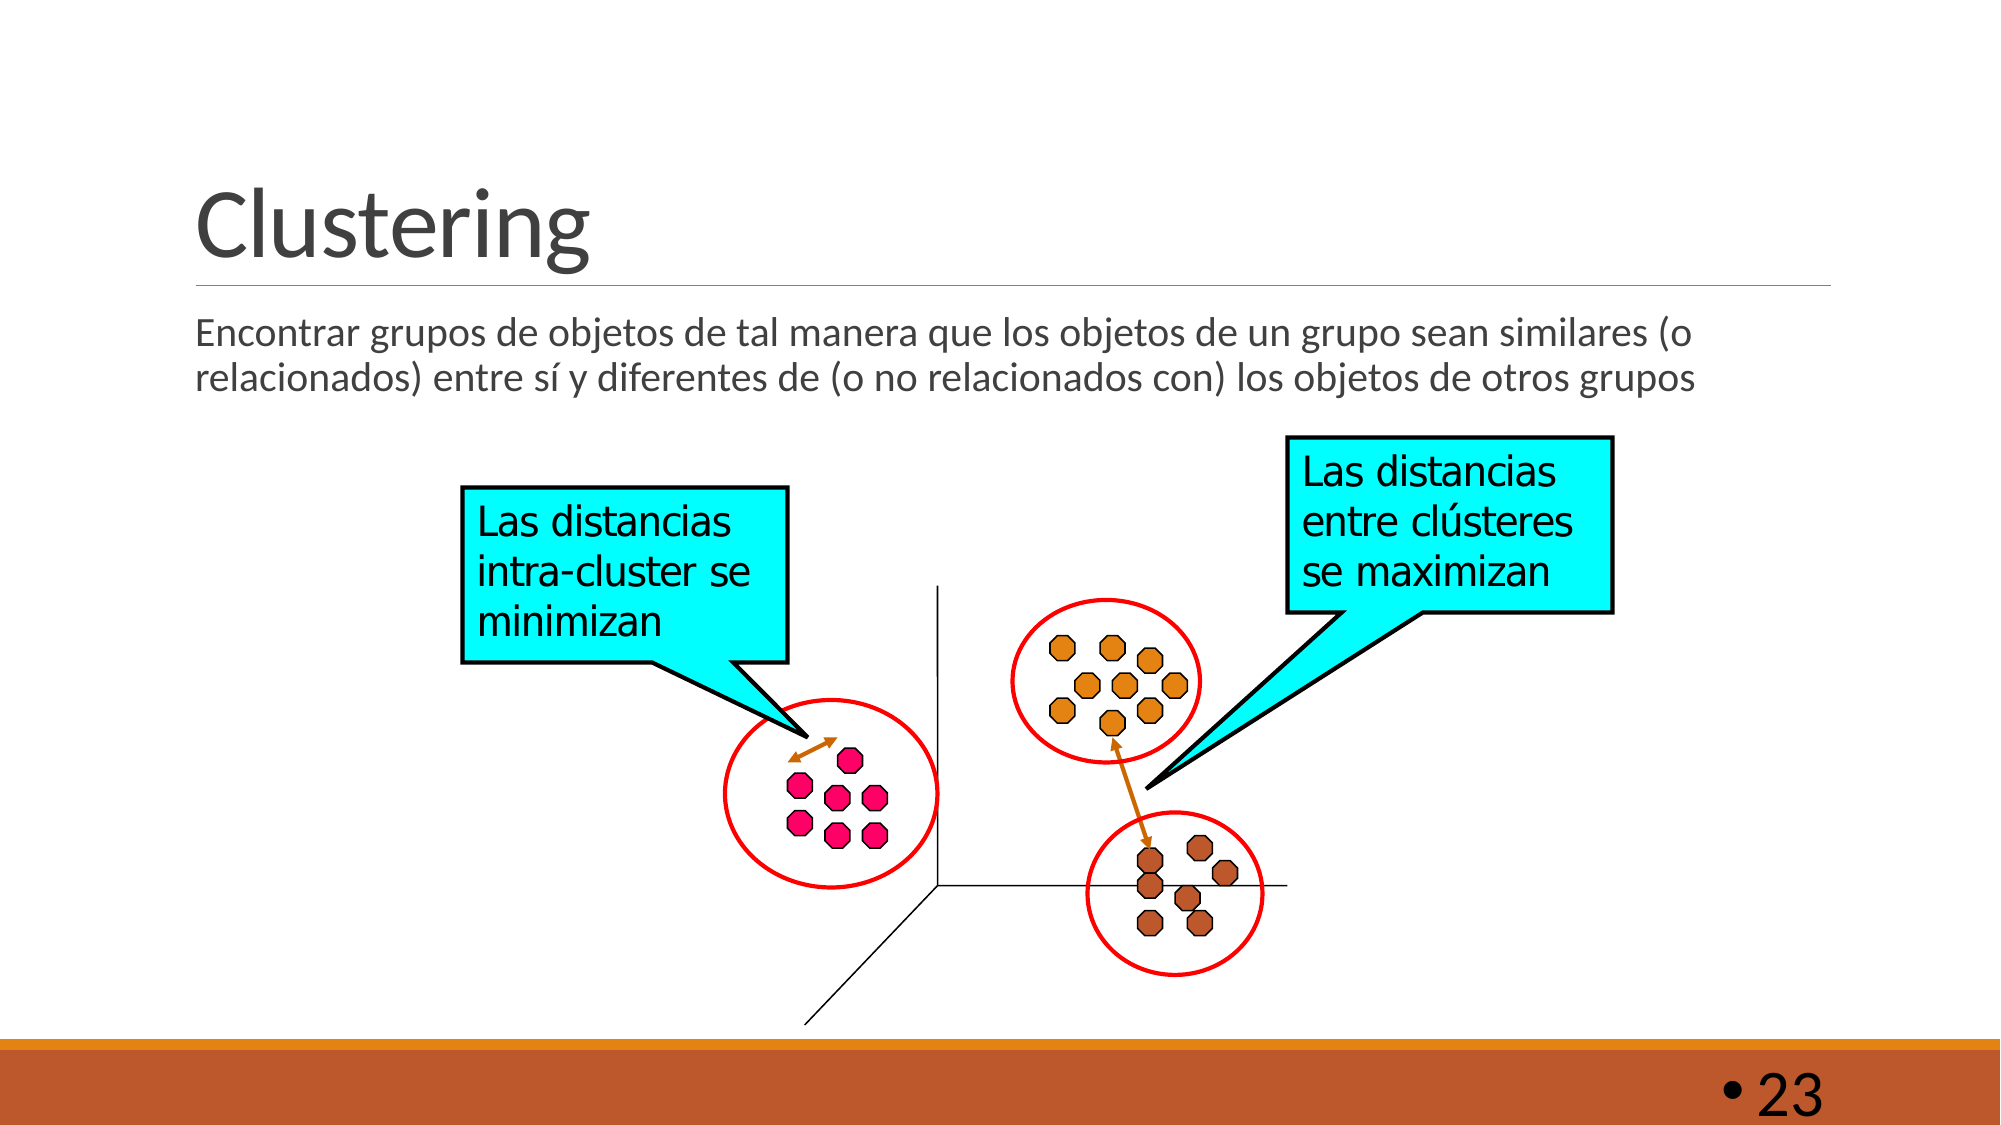

# Clustering
Encontrar grupos de objetos de tal manera que los objetos de un grupo sean similares (o relacionados) entre sí y diferentes de (o no relacionados con) los objetos de otros grupos
Las distancias entre clústeres se maximizan

Las distancias intra-cluster se minimizan

23